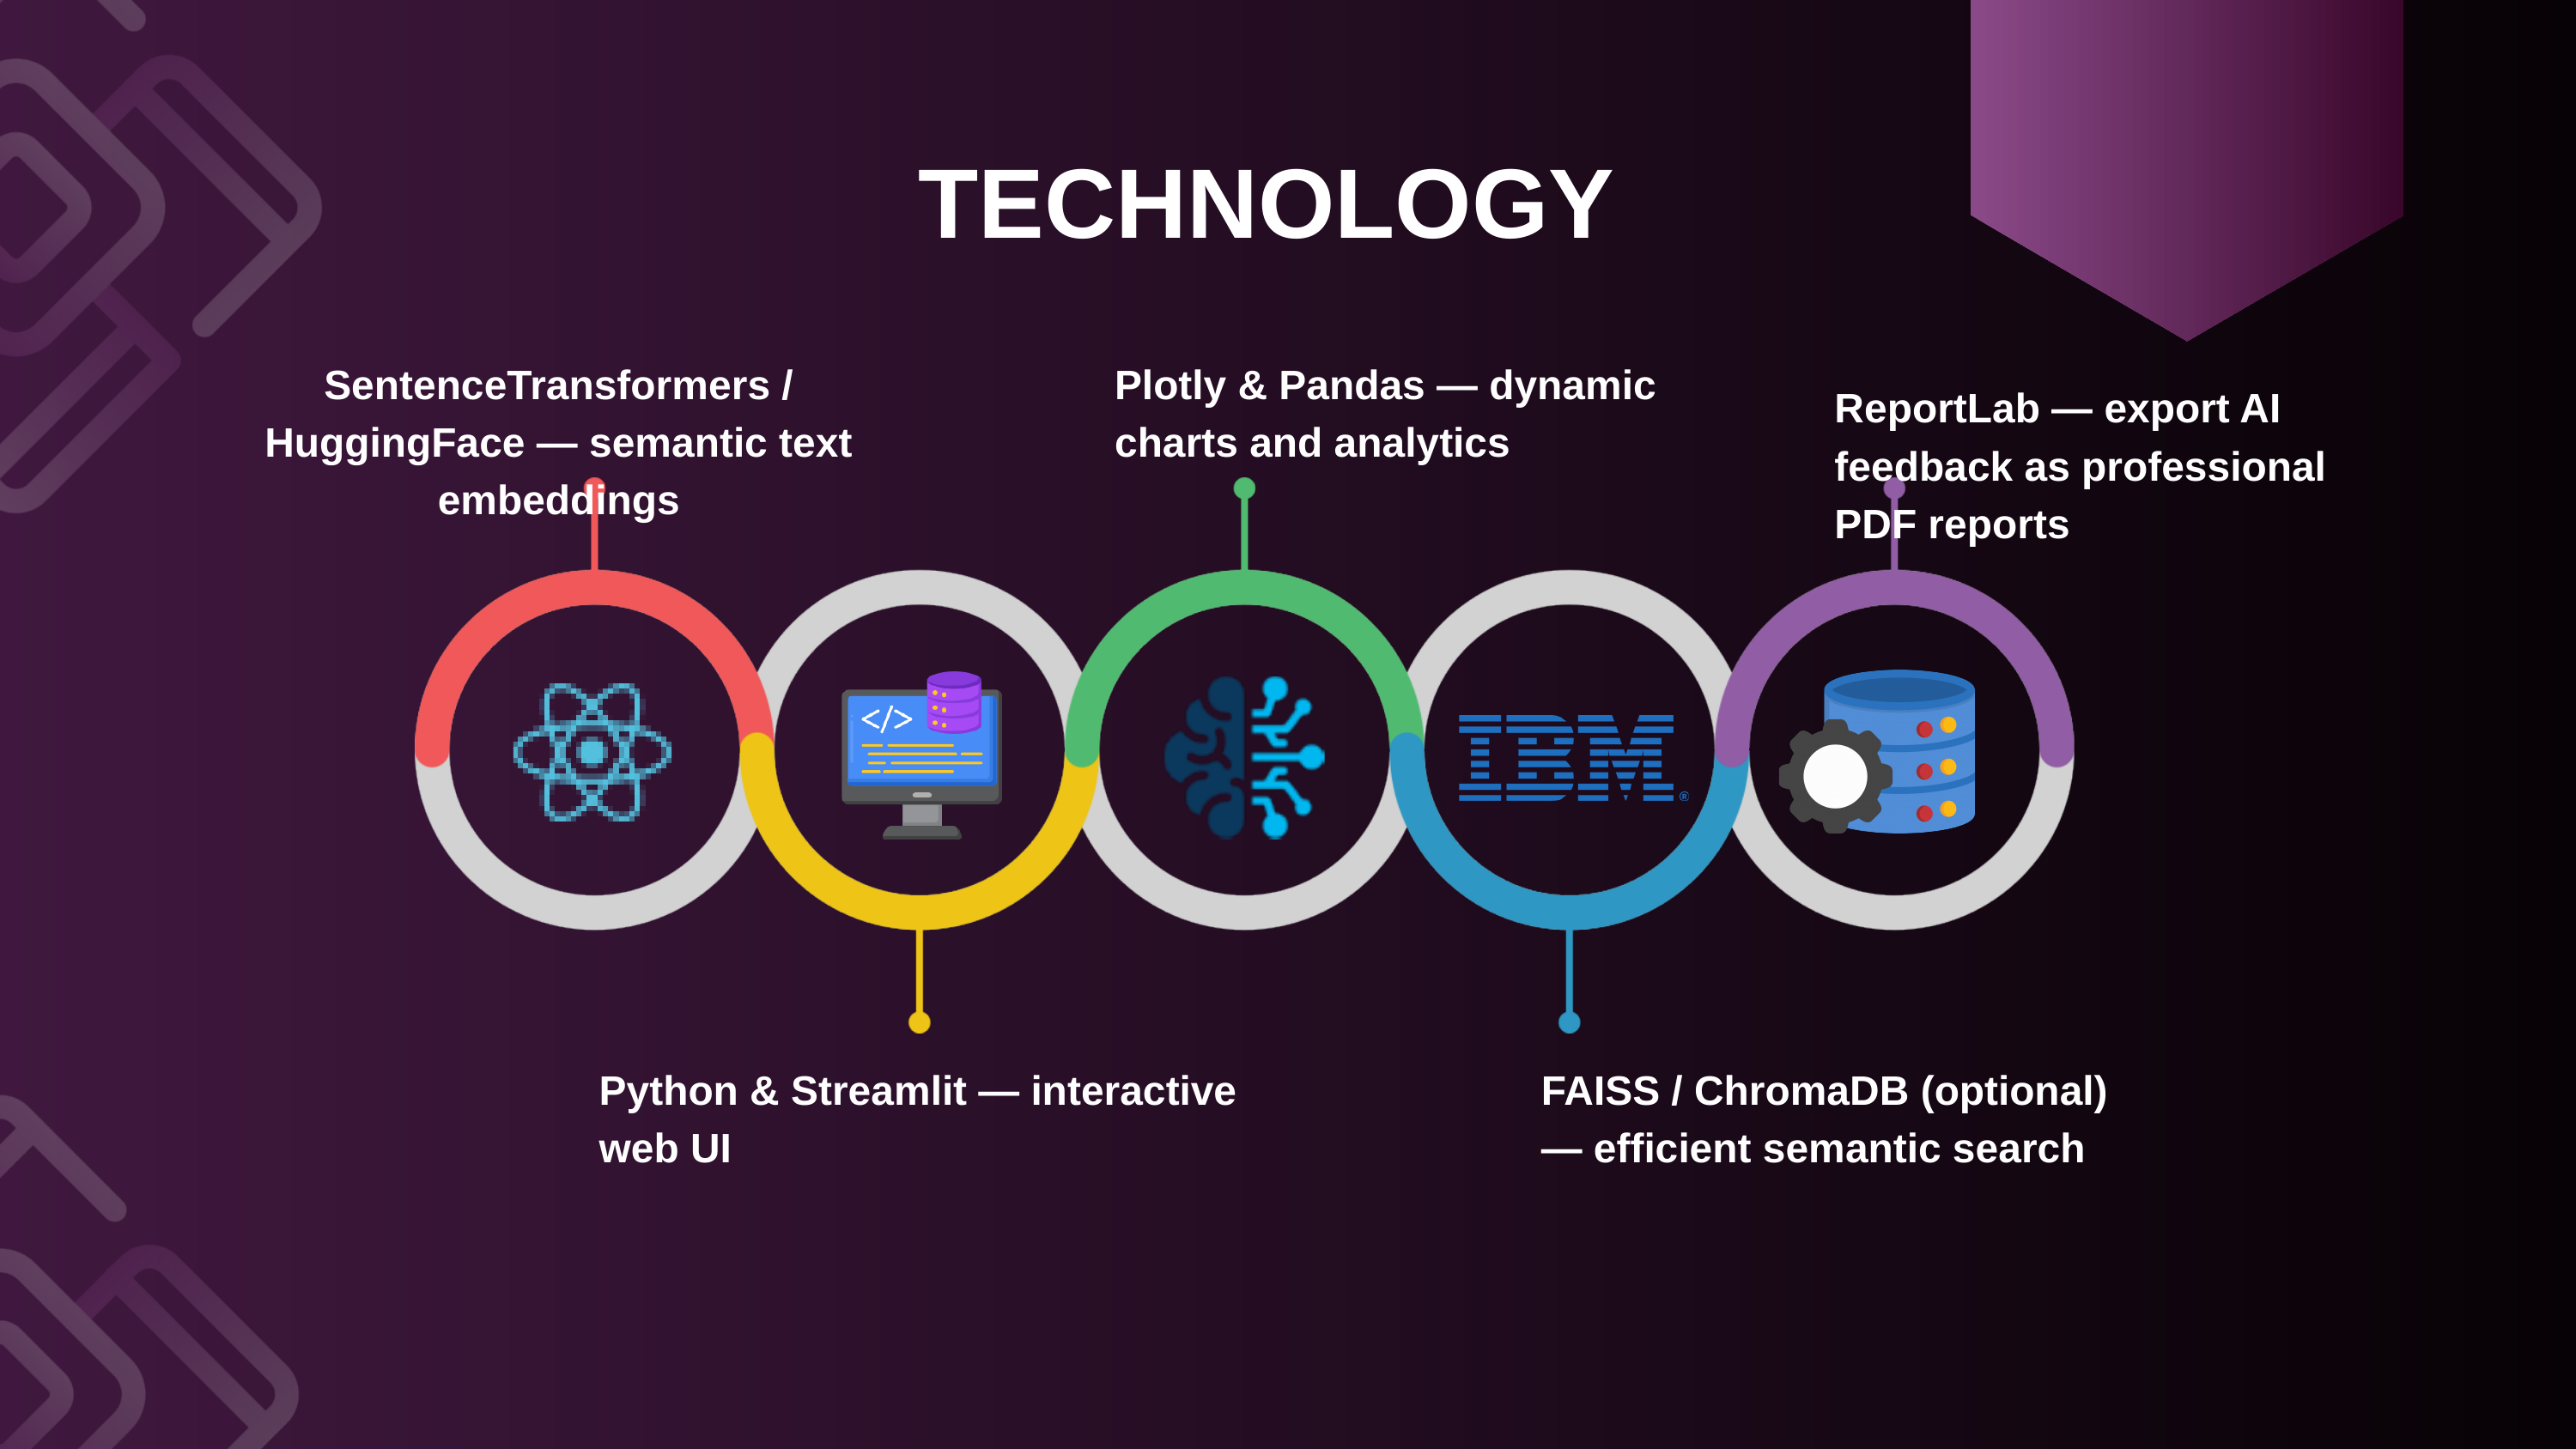

TECHNOLOGY
SentenceTransformers / HuggingFace — semantic text embeddings
Plotly & Pandas — dynamic charts and analytics
ReportLab — export AI feedback as professional PDF reports

Python & Streamlit — interactive web UI
FAISS / ChromaDB (optional) — efficient semantic search